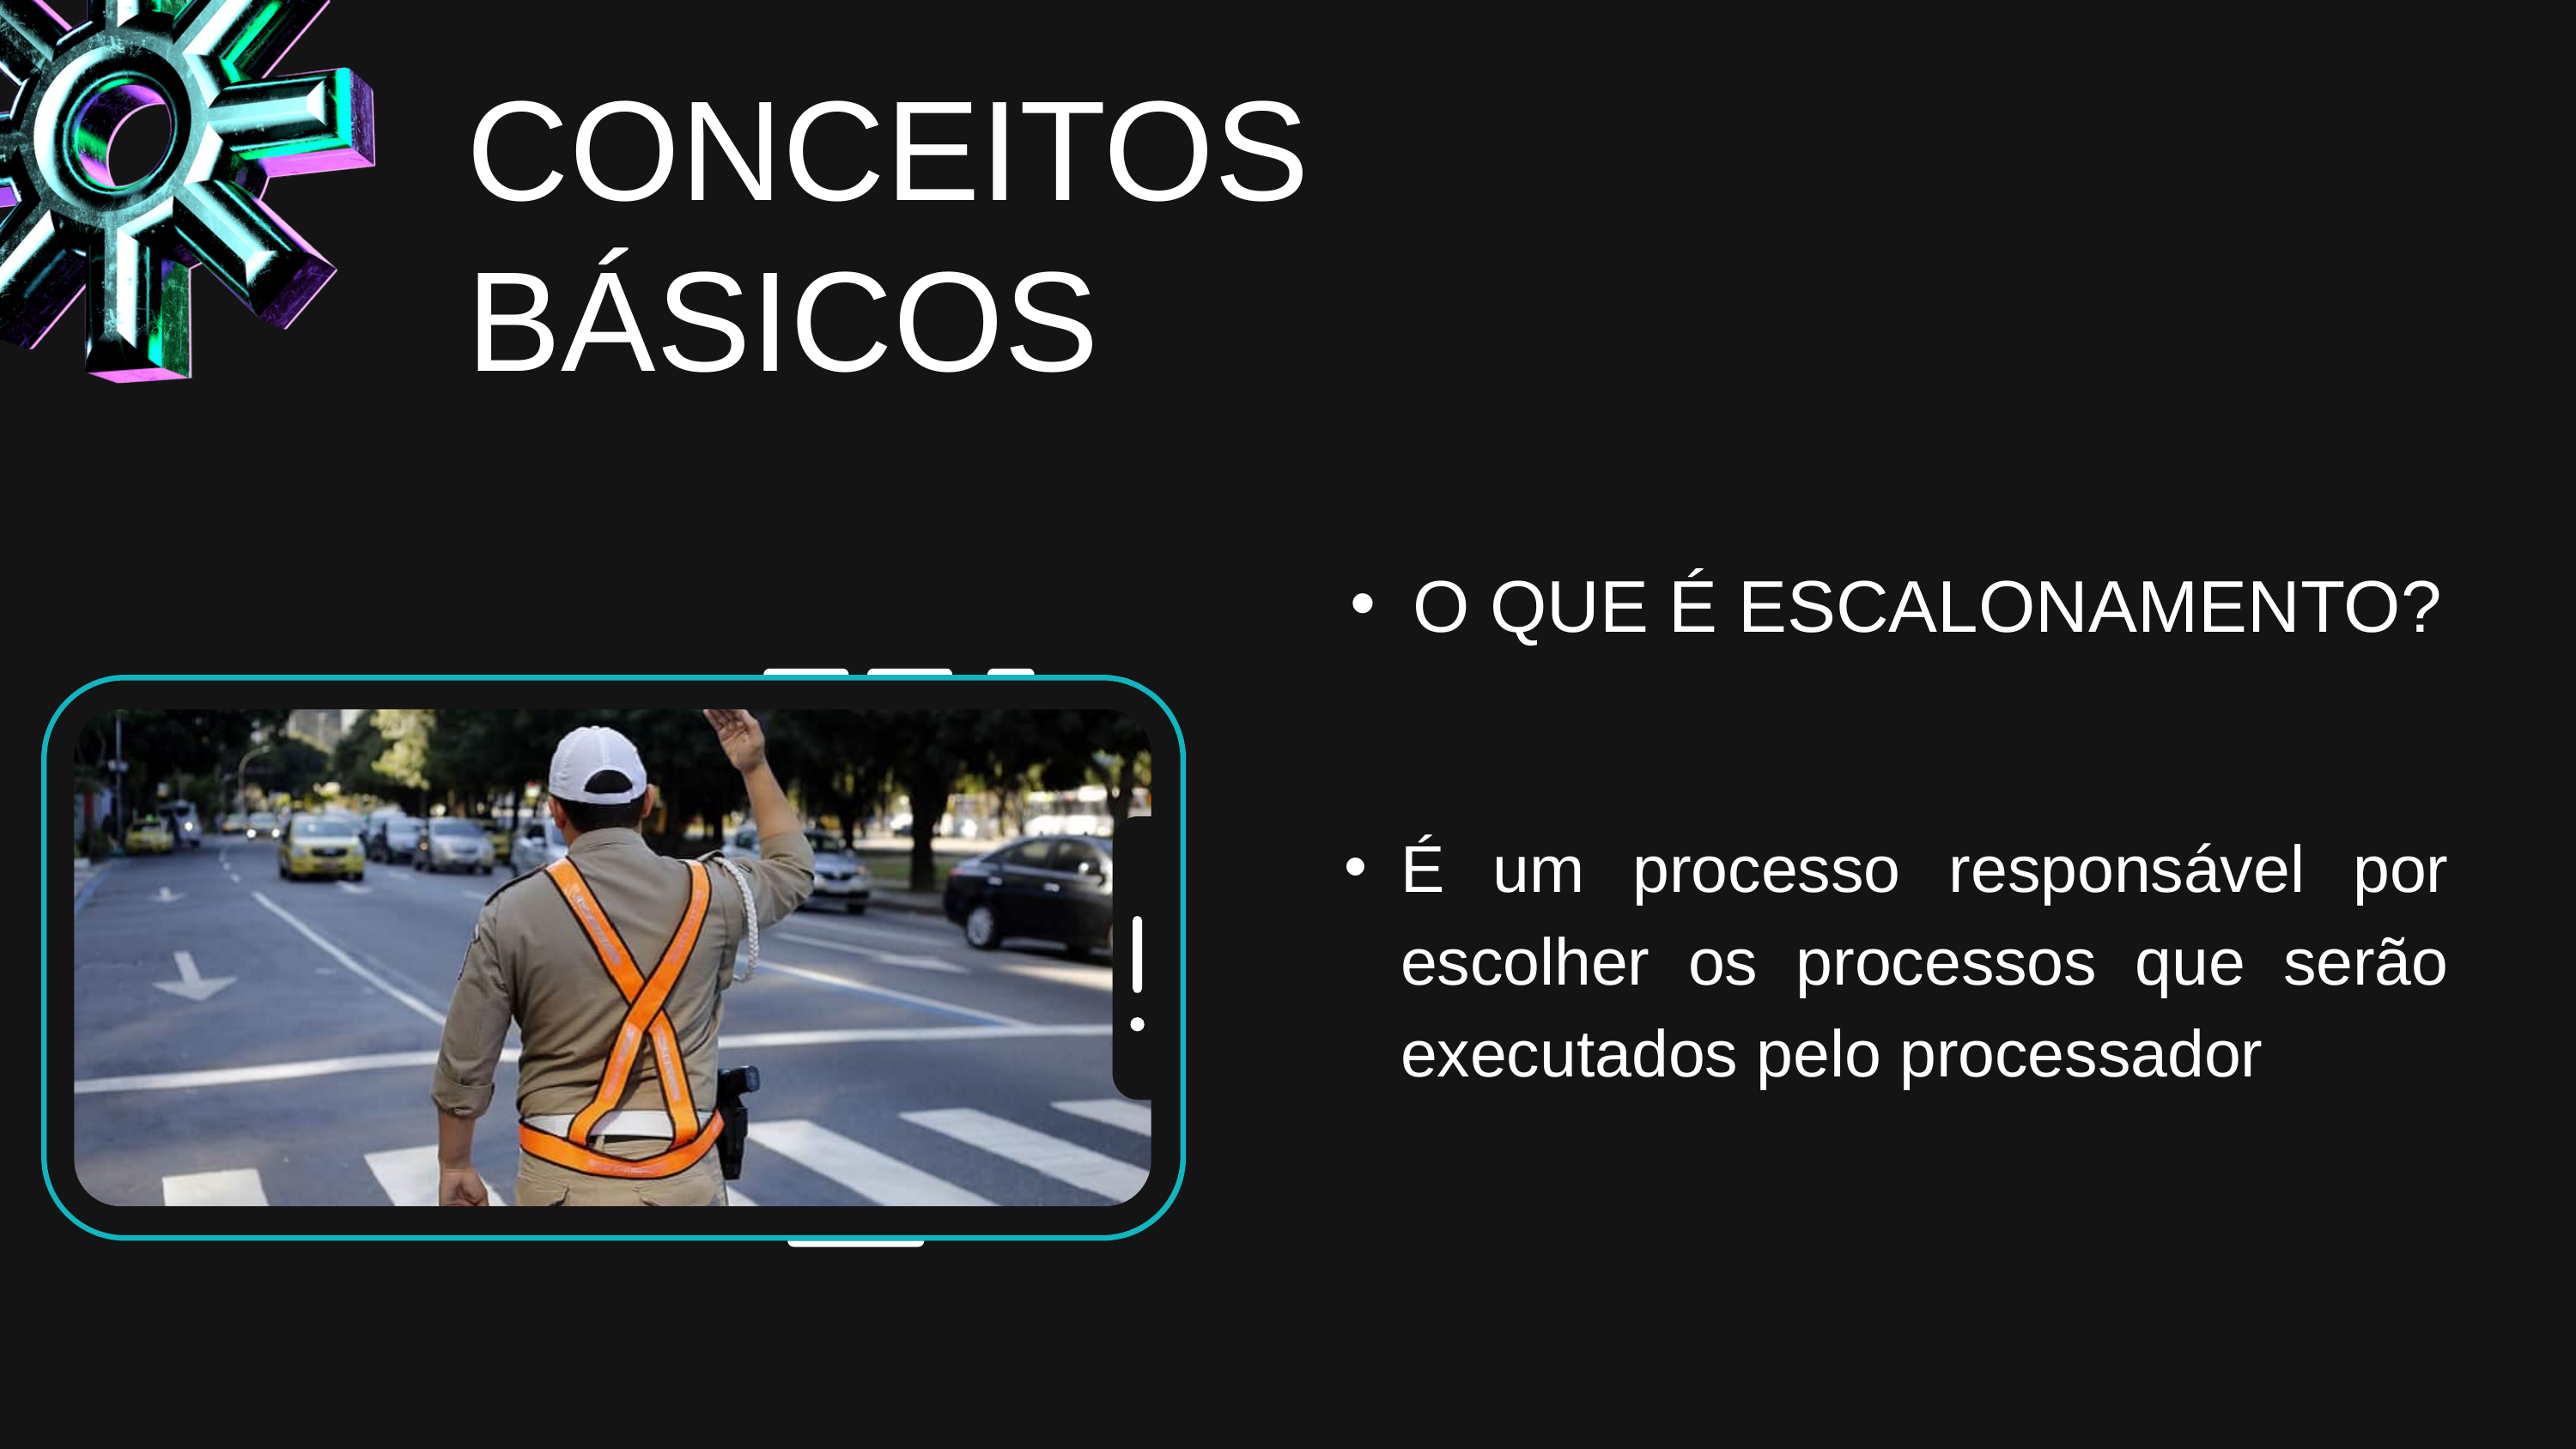

CONCEITOS
BÁSICOS

O QUE É ESCALONAMENTO?

É um processo responsável por escolher os processos que serão executados pelo processador